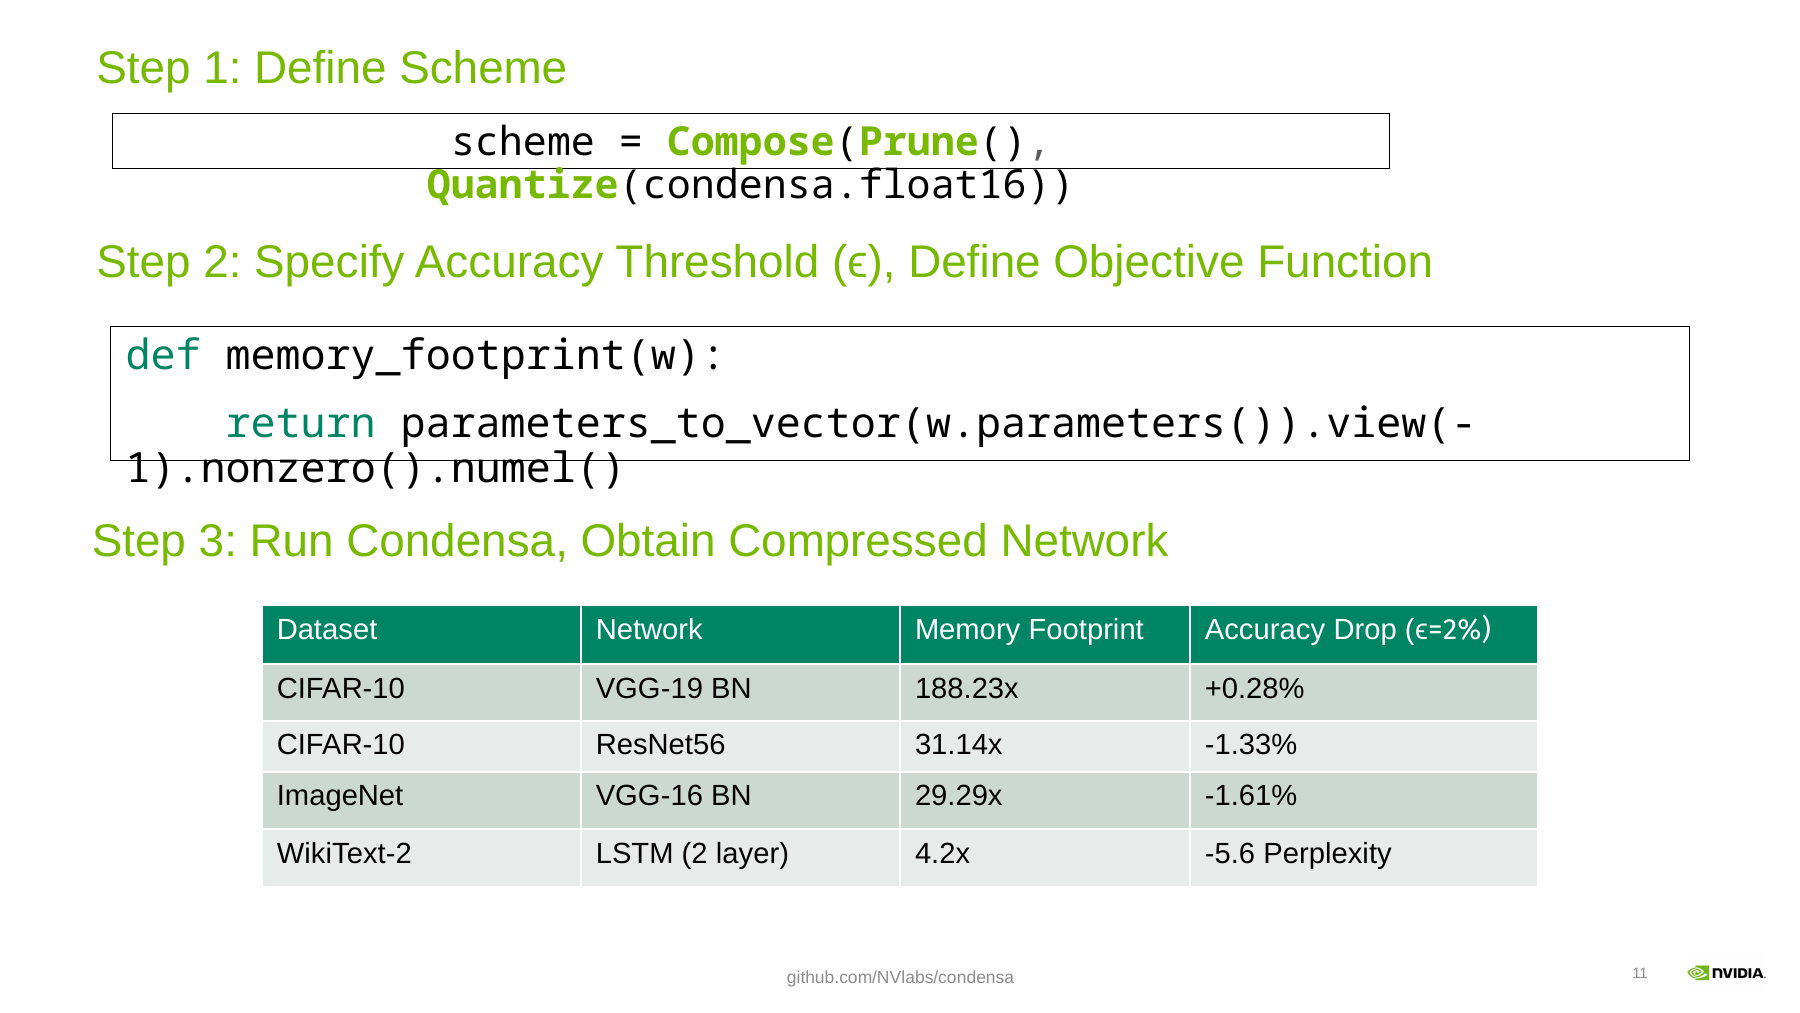

Step 1: Define Scheme
scheme = Compose(Prune(), Quantize(condensa.float16))
Step 2: Specify Accuracy Threshold (ϵ), Define Objective Function
def memory_footprint(w):
    return parameters_to_vector(w.parameters()).view(-1).nonzero().numel()
Step 3: Run Condensa, Obtain Compressed Network
| Dataset | Network | Memory Footprint | Accuracy Drop (ϵ=2%) |
| --- | --- | --- | --- |
| CIFAR-10 | VGG-19 BN | 188.23x | +0.28% |
| CIFAR-10 | ResNet56 | 31.14x | -1.33% |
| ImageNet | VGG-16 BN | 29.29x | -1.61% |
| WikiText-2 | LSTM (2 layer) | 4.2x | -5.6 Perplexity |